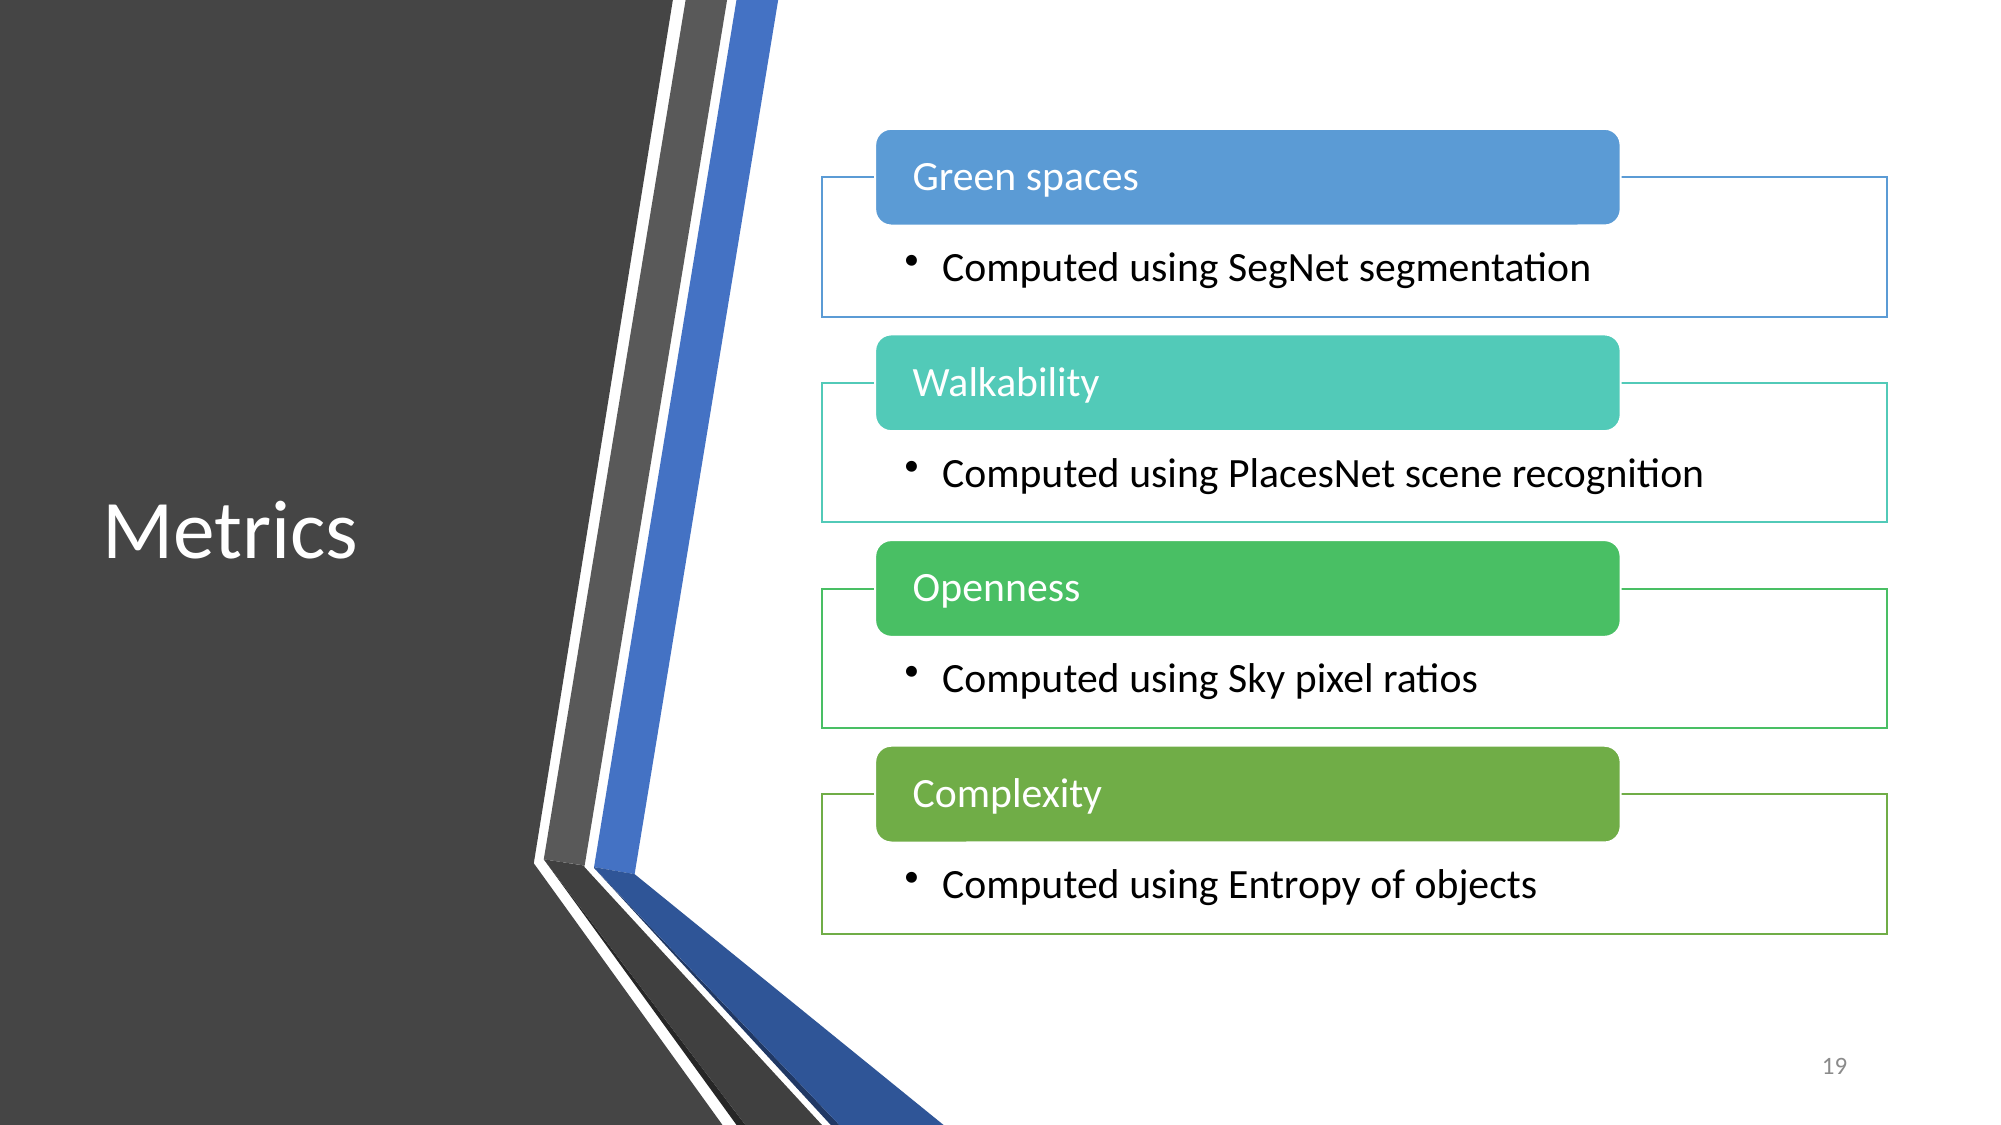

# Metrics
Computed using SegNet segmentation
Green spaces
Computed using PlacesNet scene recognition
Walkability
Computed using Sky pixel ratios
Openness
Computed using Entropy of objects
Complexity
19